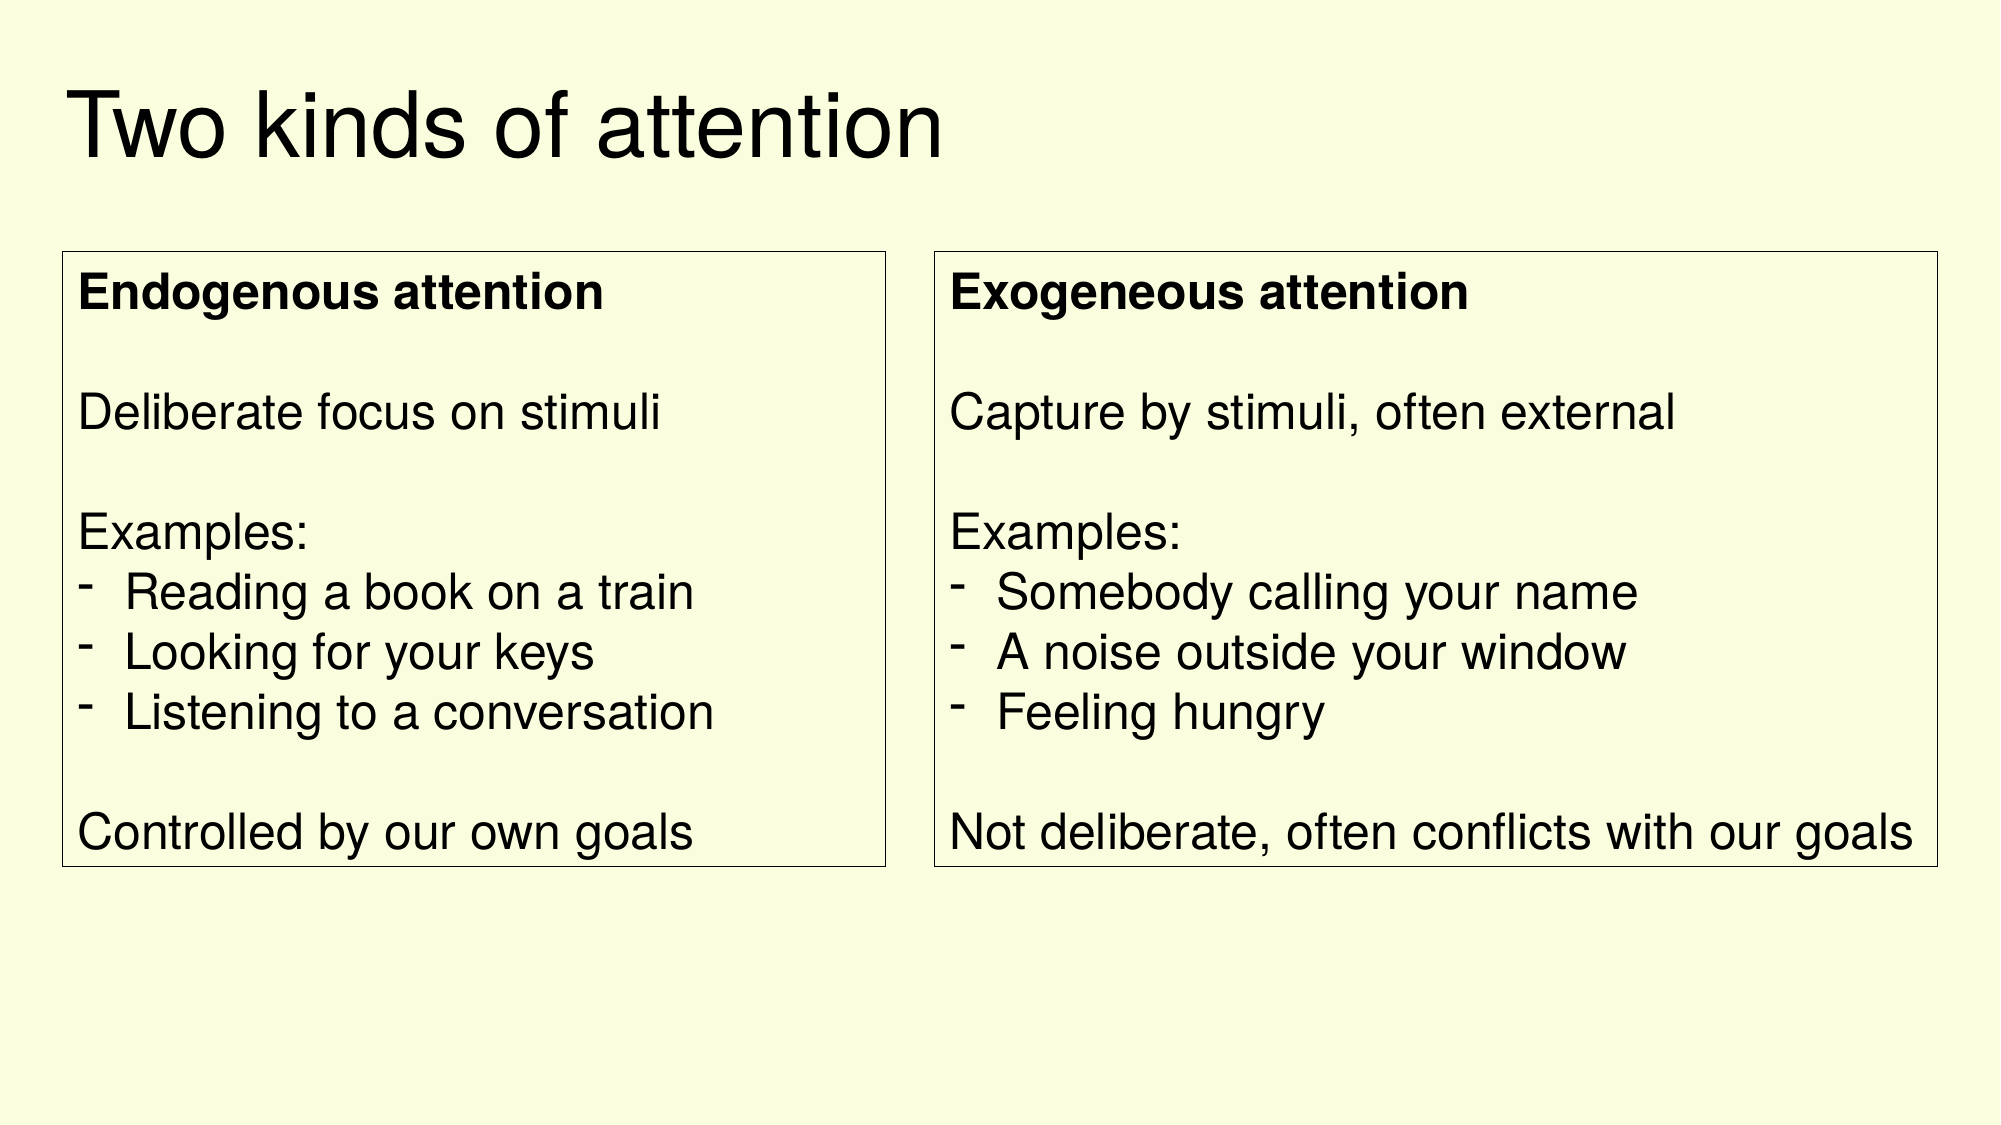

Two kinds of attention
Endogenous attention

Deliberate focus on stimuli

Examples:
Reading a book on a train
Looking for your keys
Listening to a conversation

Controlled by our own goals
Exogeneous attention

Capture by stimuli, often external

Examples:
Somebody calling your name
A noise outside your window
Feeling hungry

Not deliberate, often conflicts with our goals